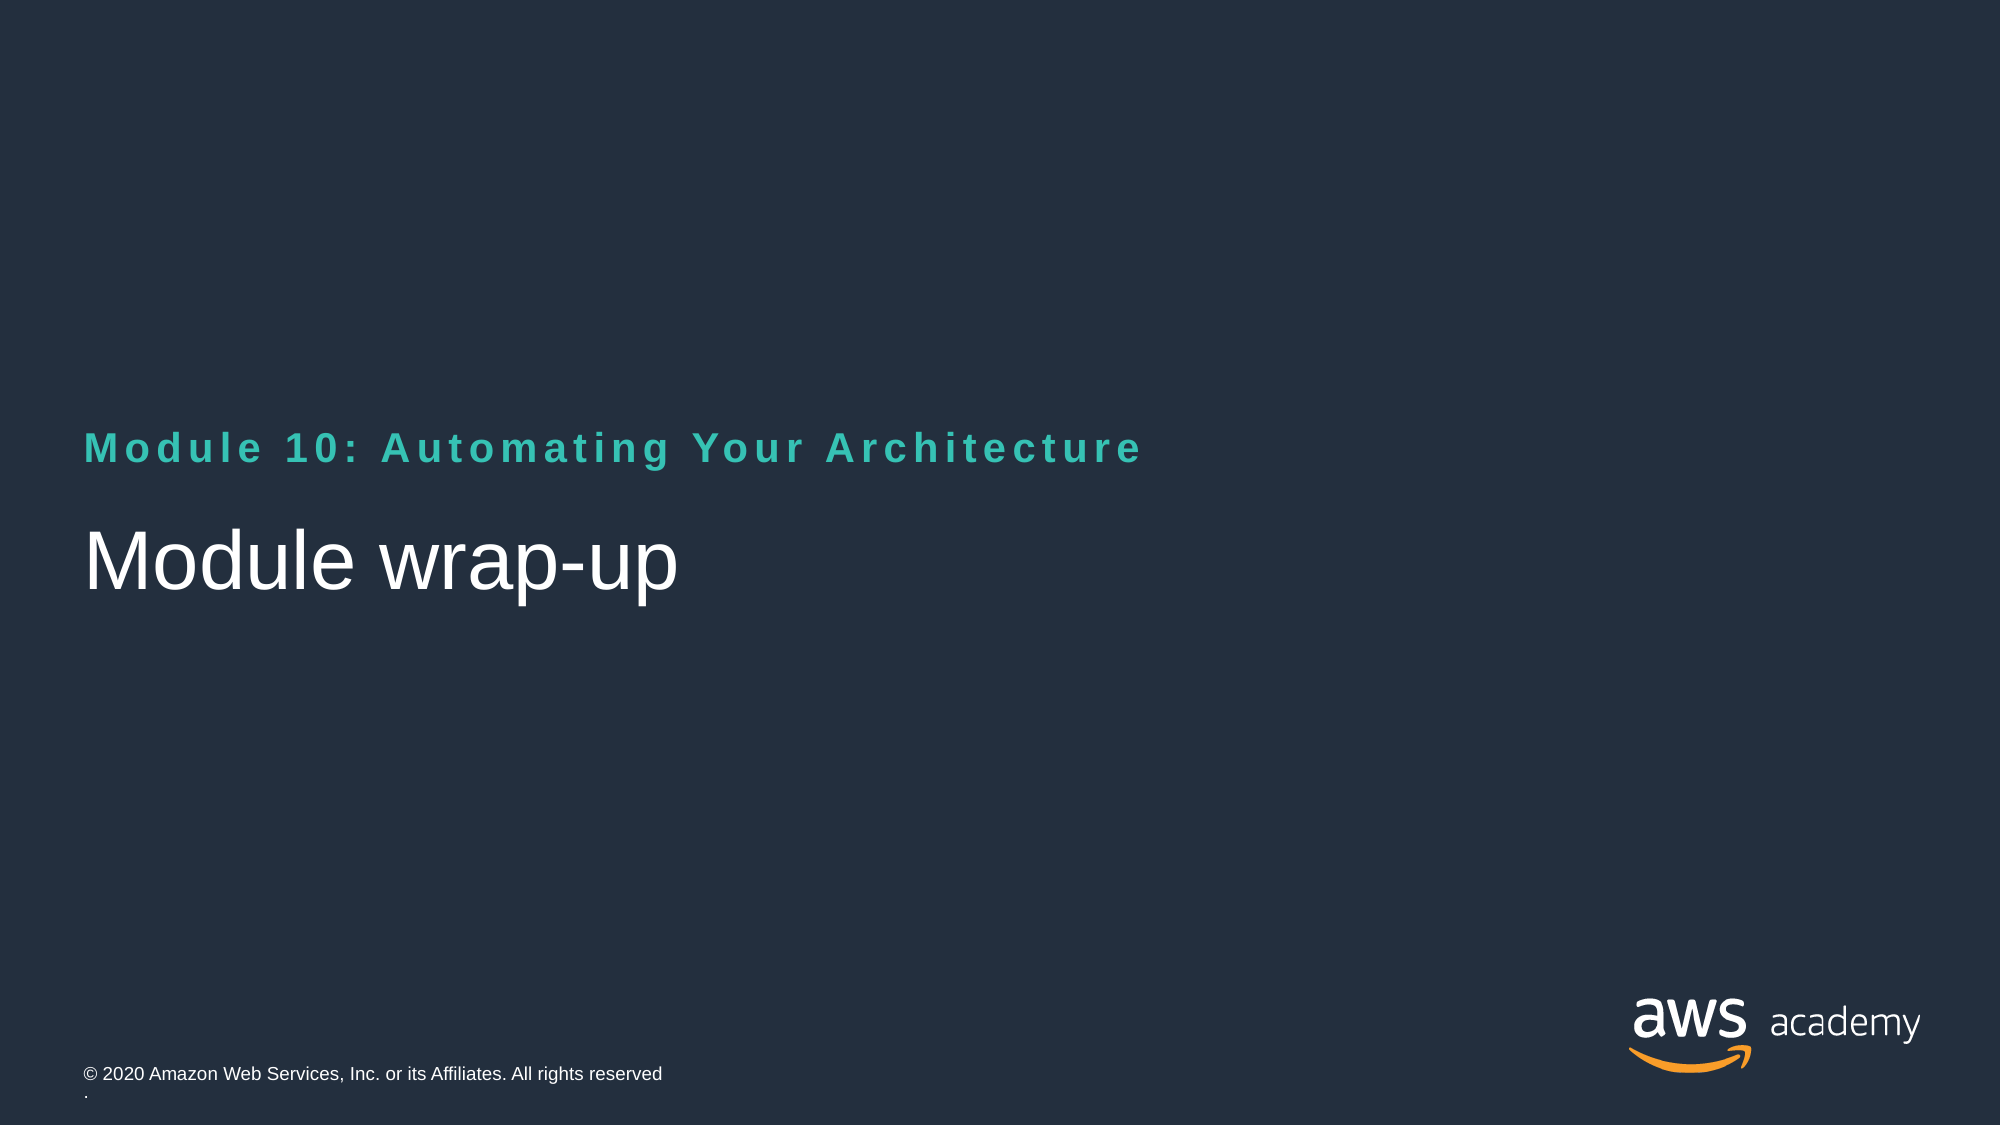

Module 10: Automating Your Architecture

# Module wrap-up
© 2020 Amazon Web Services, Inc. or its Affiliates. All rights reserved.